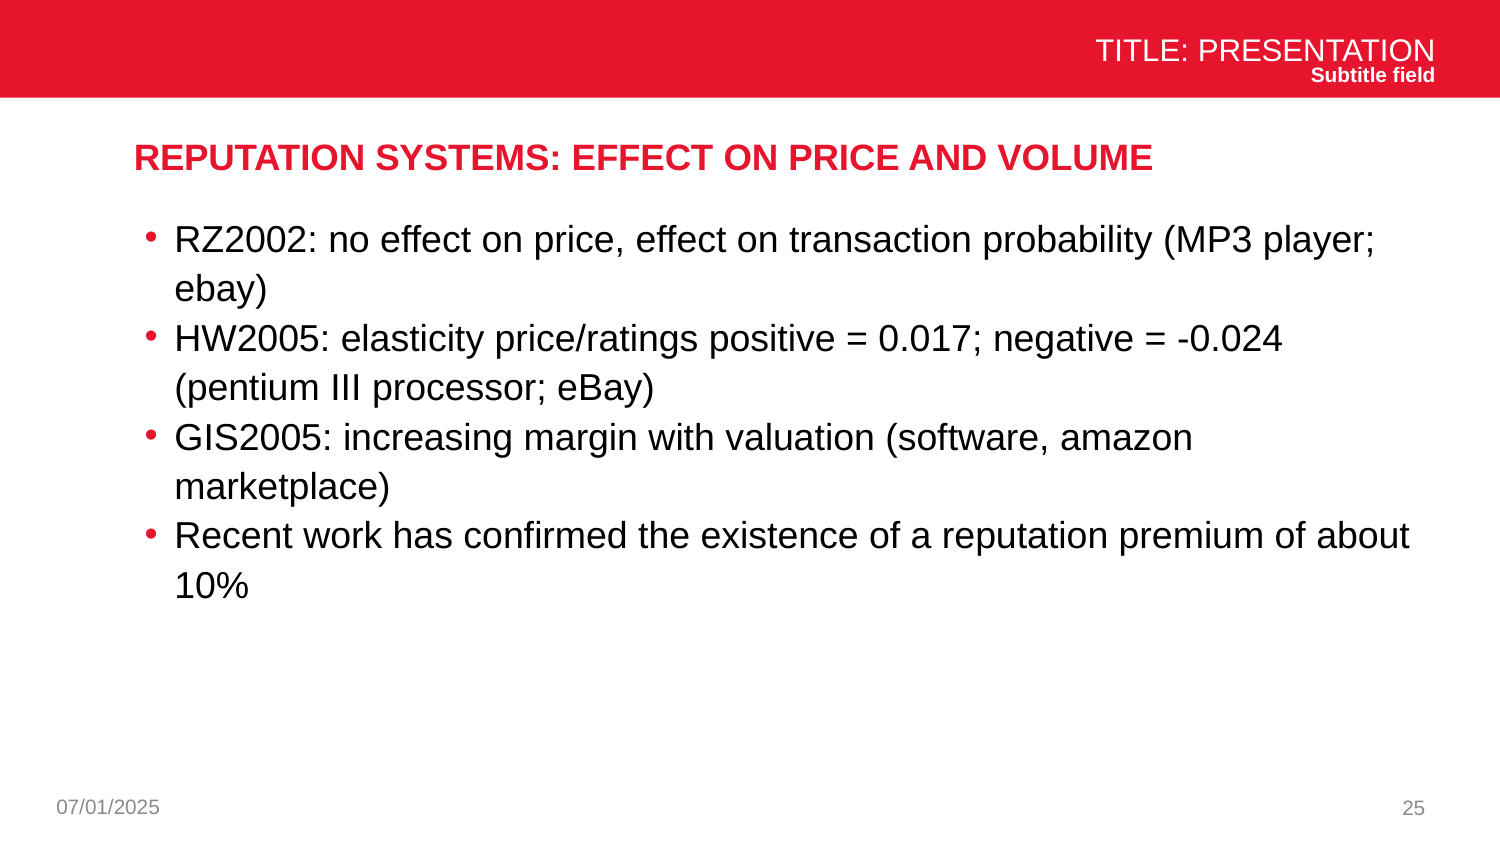

Title: Presentation
Subtitle field
# Reputation systems: Effect on price and volume
RZ2002: no effect on price, effect on transaction probability (MP3 player; ebay)
HW2005: elasticity price/ratings positive = 0.017; negative = -0.024 (pentium III processor; eBay)
GIS2005: increasing margin with valuation (software, amazon marketplace)
Recent work has confirmed the existence of a reputation premium of about 10%
07/01/2025
25